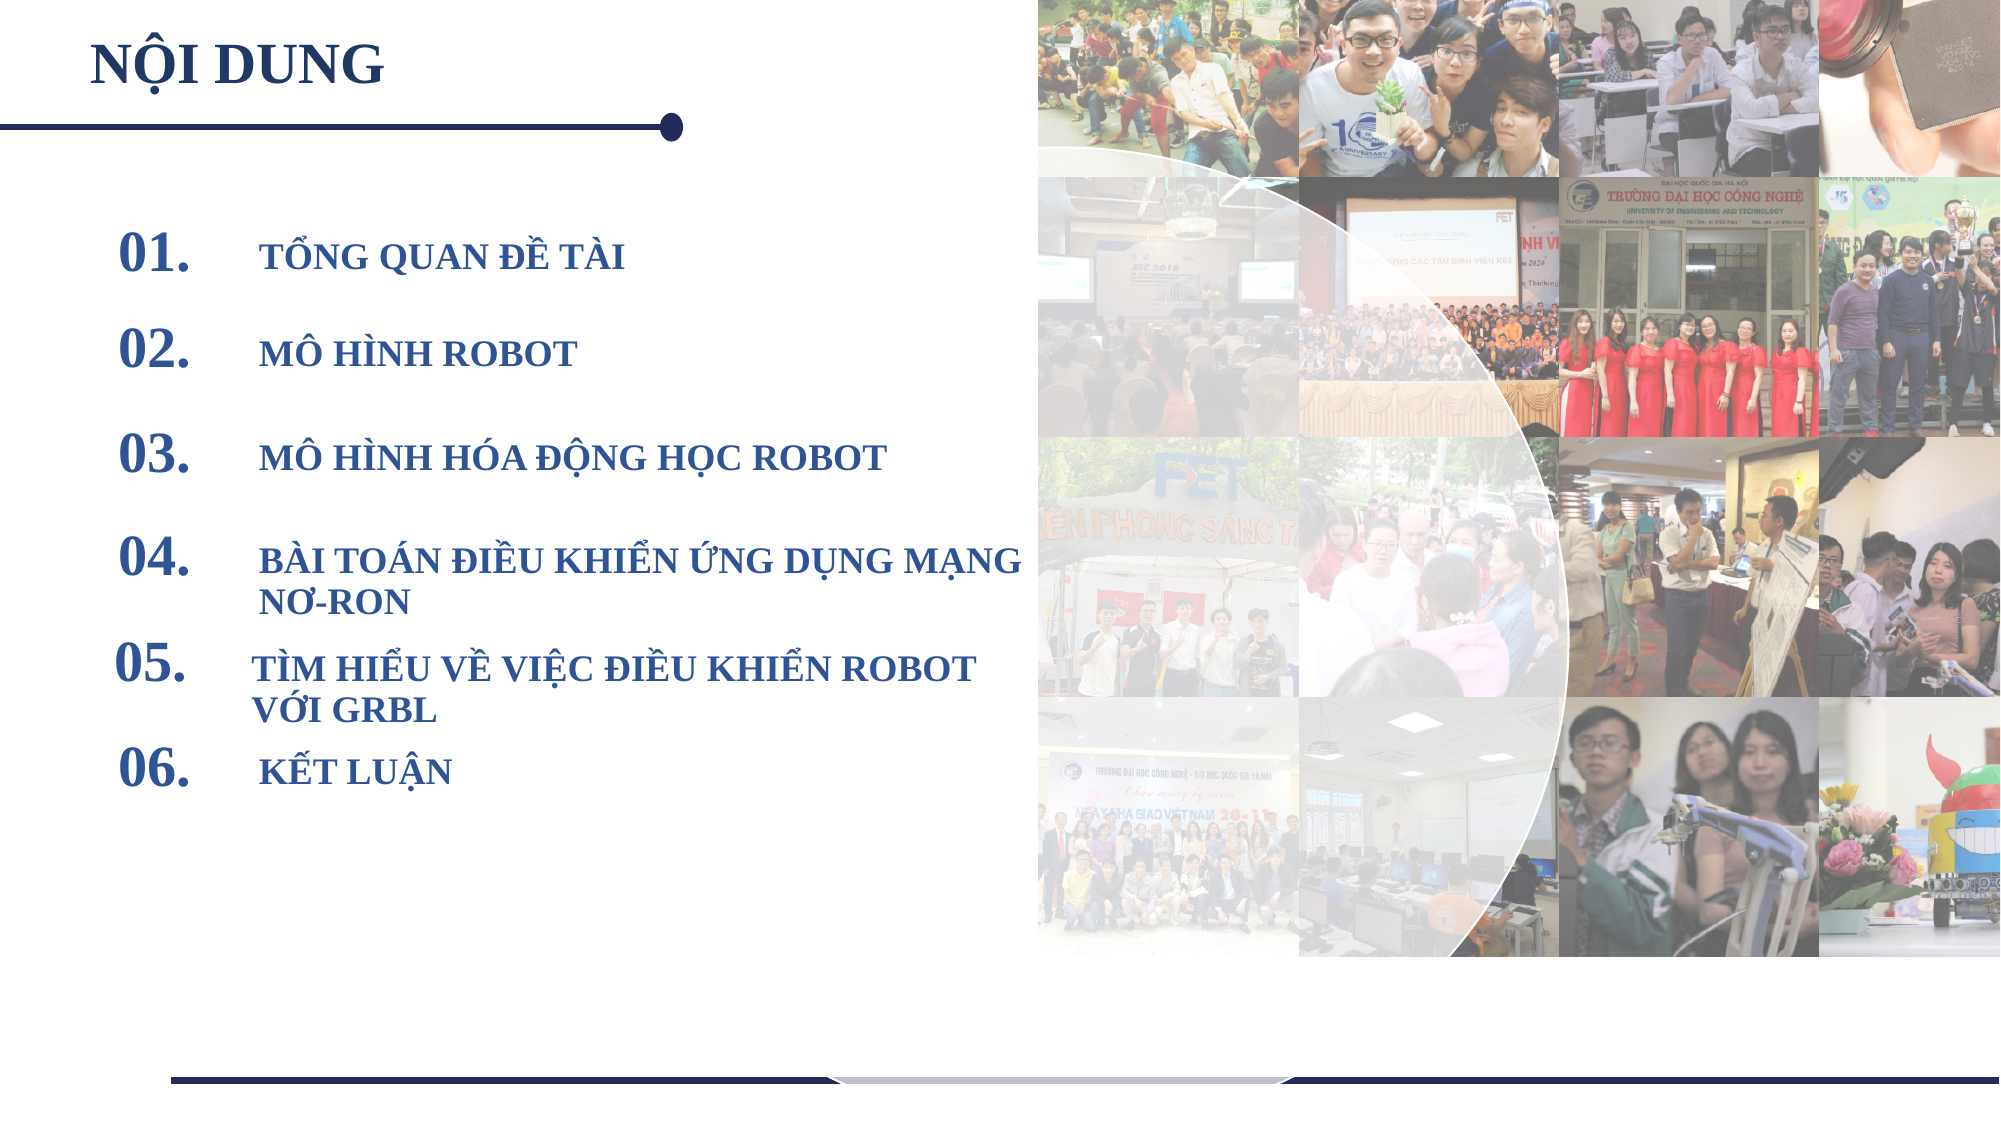

NỘI DUNG

01.
# TỔNG QUAN ĐỀ TÀI
02.
MÔ HÌNH ROBOT
03.
MÔ HÌNH HÓA ĐỘNG HỌC ROBOT
04.
BÀI TOÁN ĐIỀU KHIỂN ỨNG DỤNG MẠNG NƠ-RON
05.
TÌM HIỂU VỀ VIỆC ĐIỀU KHIỂN ROBOT VỚI GRBL
06.
KẾT LUẬN